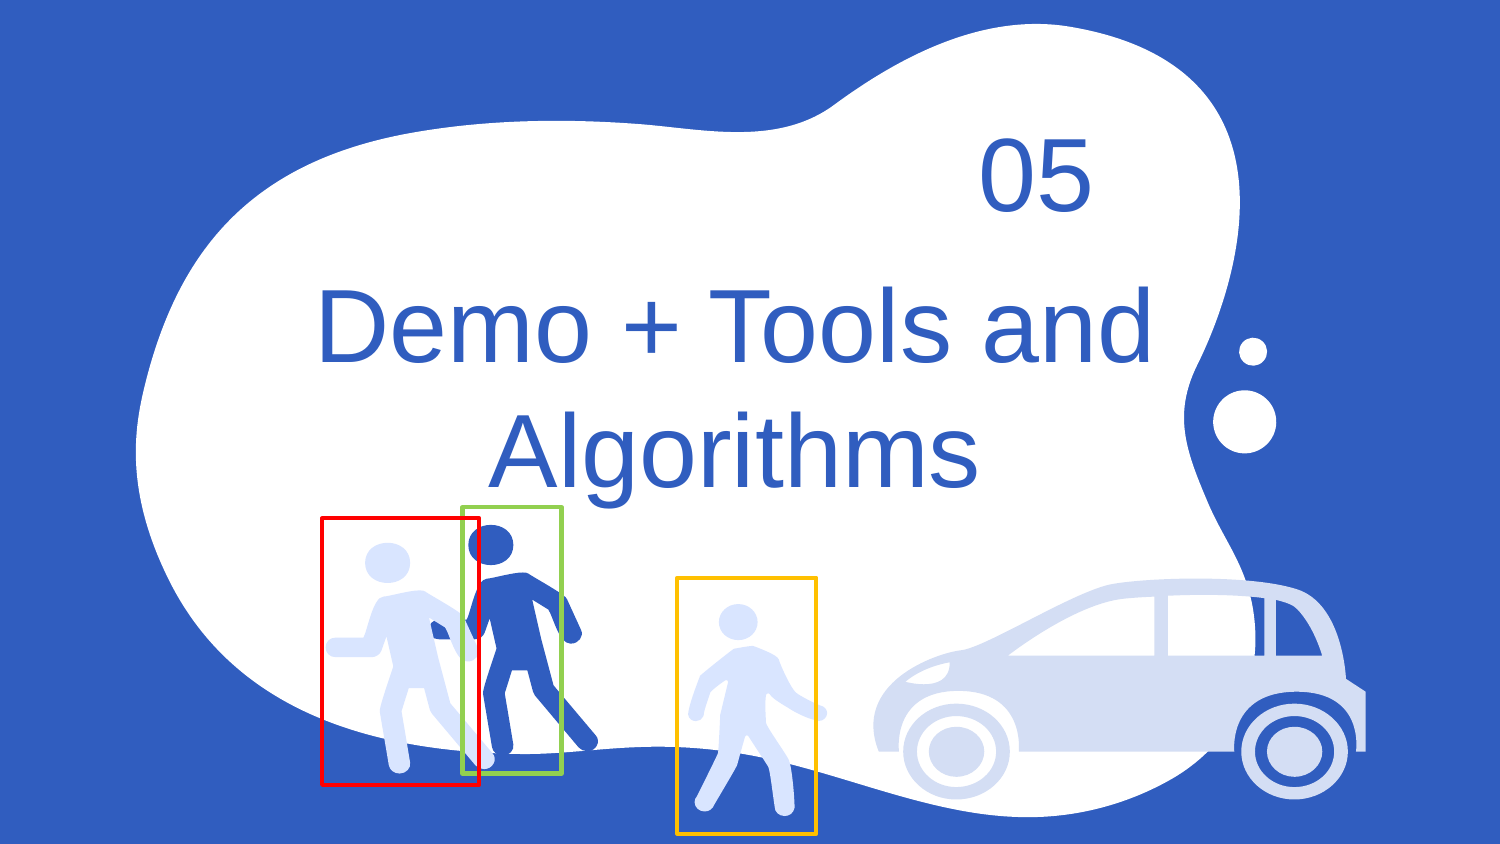

05

# Demo + Tools and Algorithms